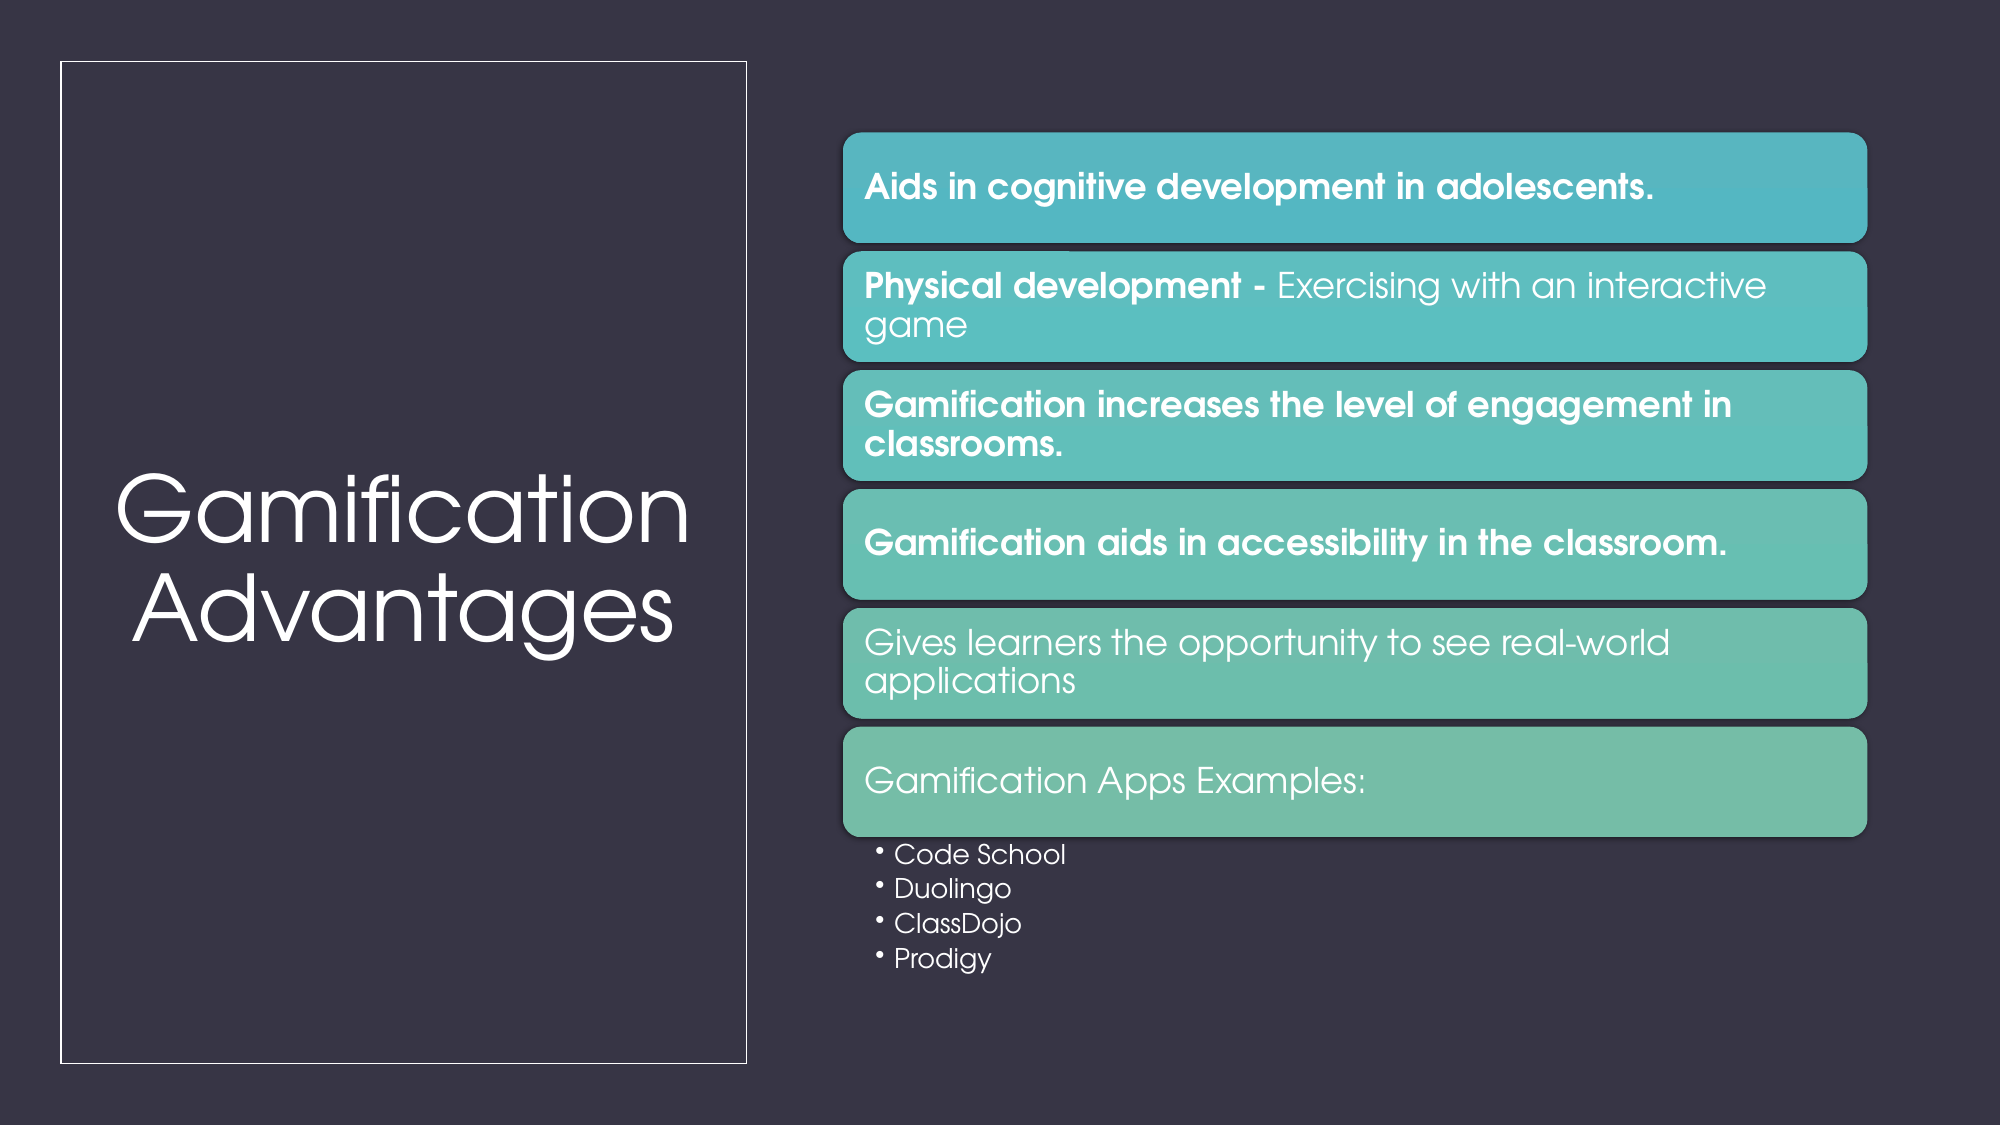

# Gamification Advantages
Aids in cognitive development in adolescents.
Physical development - Exercising with an interactive game
Gamification increases the level of engagement in classrooms.
Gamification aids in accessibility in the classroom.
Gives learners the opportunity to see real-world applications
Gamification Apps Examples:
Code School
Duolingo
ClassDojo
Prodigy